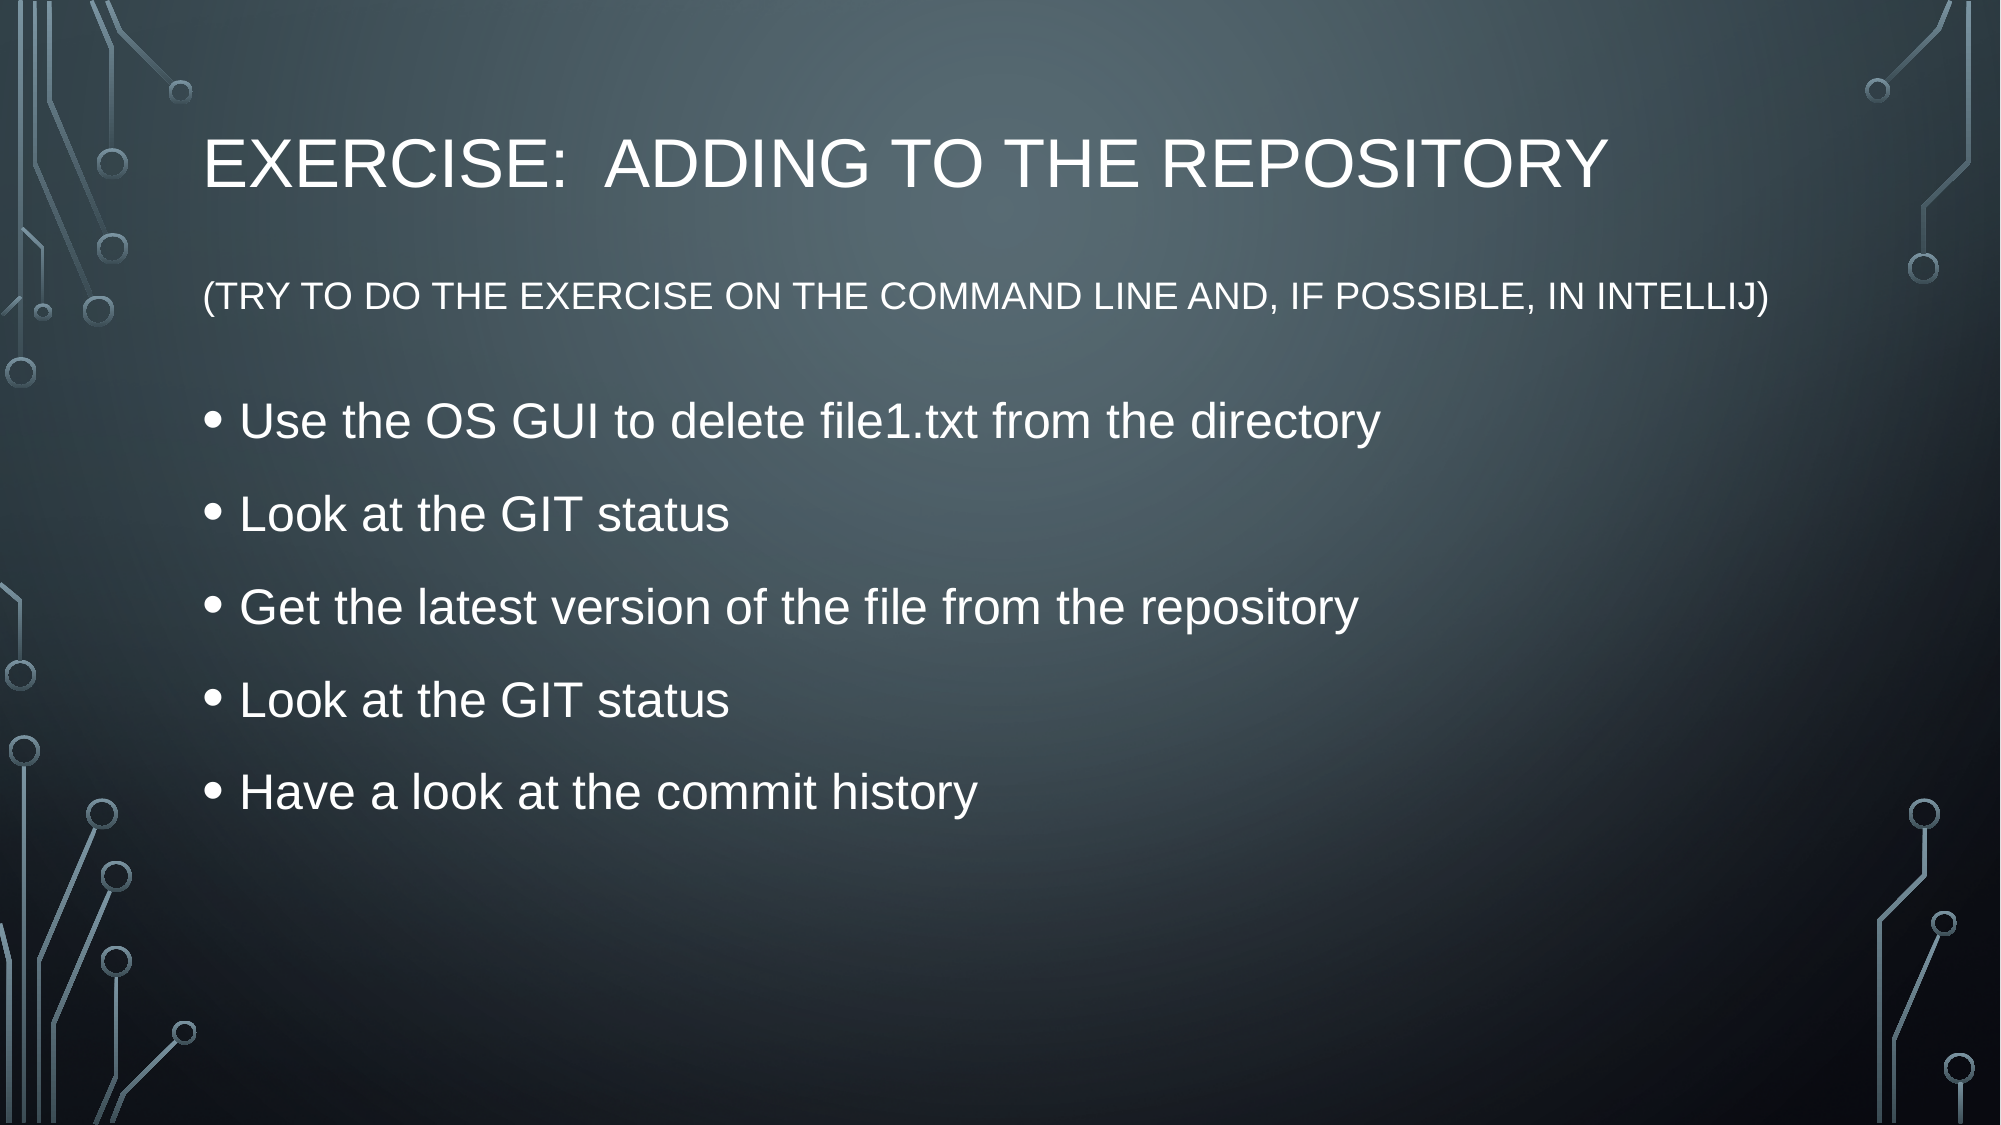

# Exercise:  Adding to the repository (Try to do the exercise on the command line and, if possible, in intelliJ)
Use the OS GUI to delete file1.txt from the directory
Look at the GIT status
Get the latest version of the file from the repository
Look at the GIT status
Have a look at the commit history